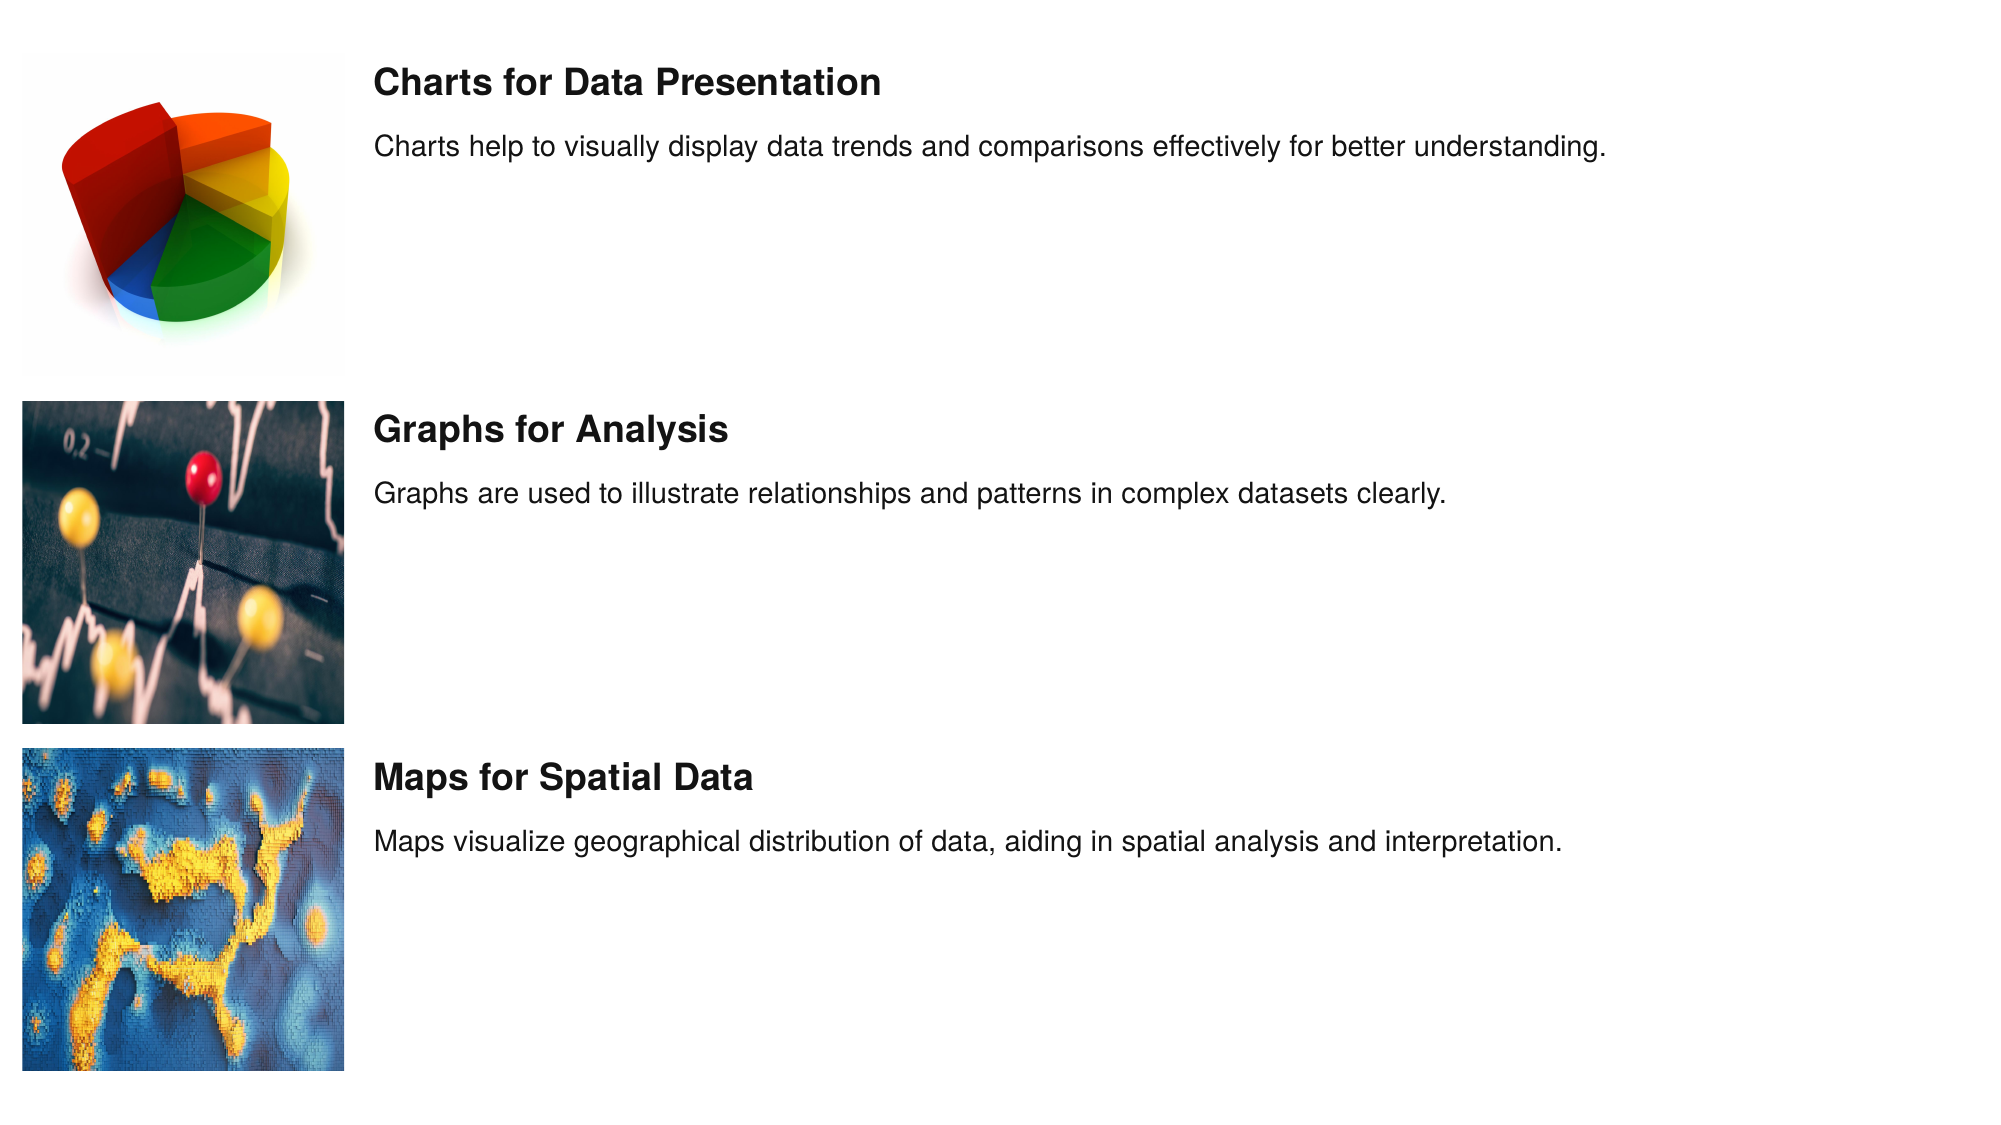

# Data Visualization Tools
Charts for Data Presentation
Charts help to visually display data trends and comparisons effectively for better understanding.
Graphs for Analysis
Graphs are used to illustrate relationships and patterns in complex datasets clearly.
Maps for Spatial Data
Maps visualize geographical distribution of data, aiding in spatial analysis and interpretation.